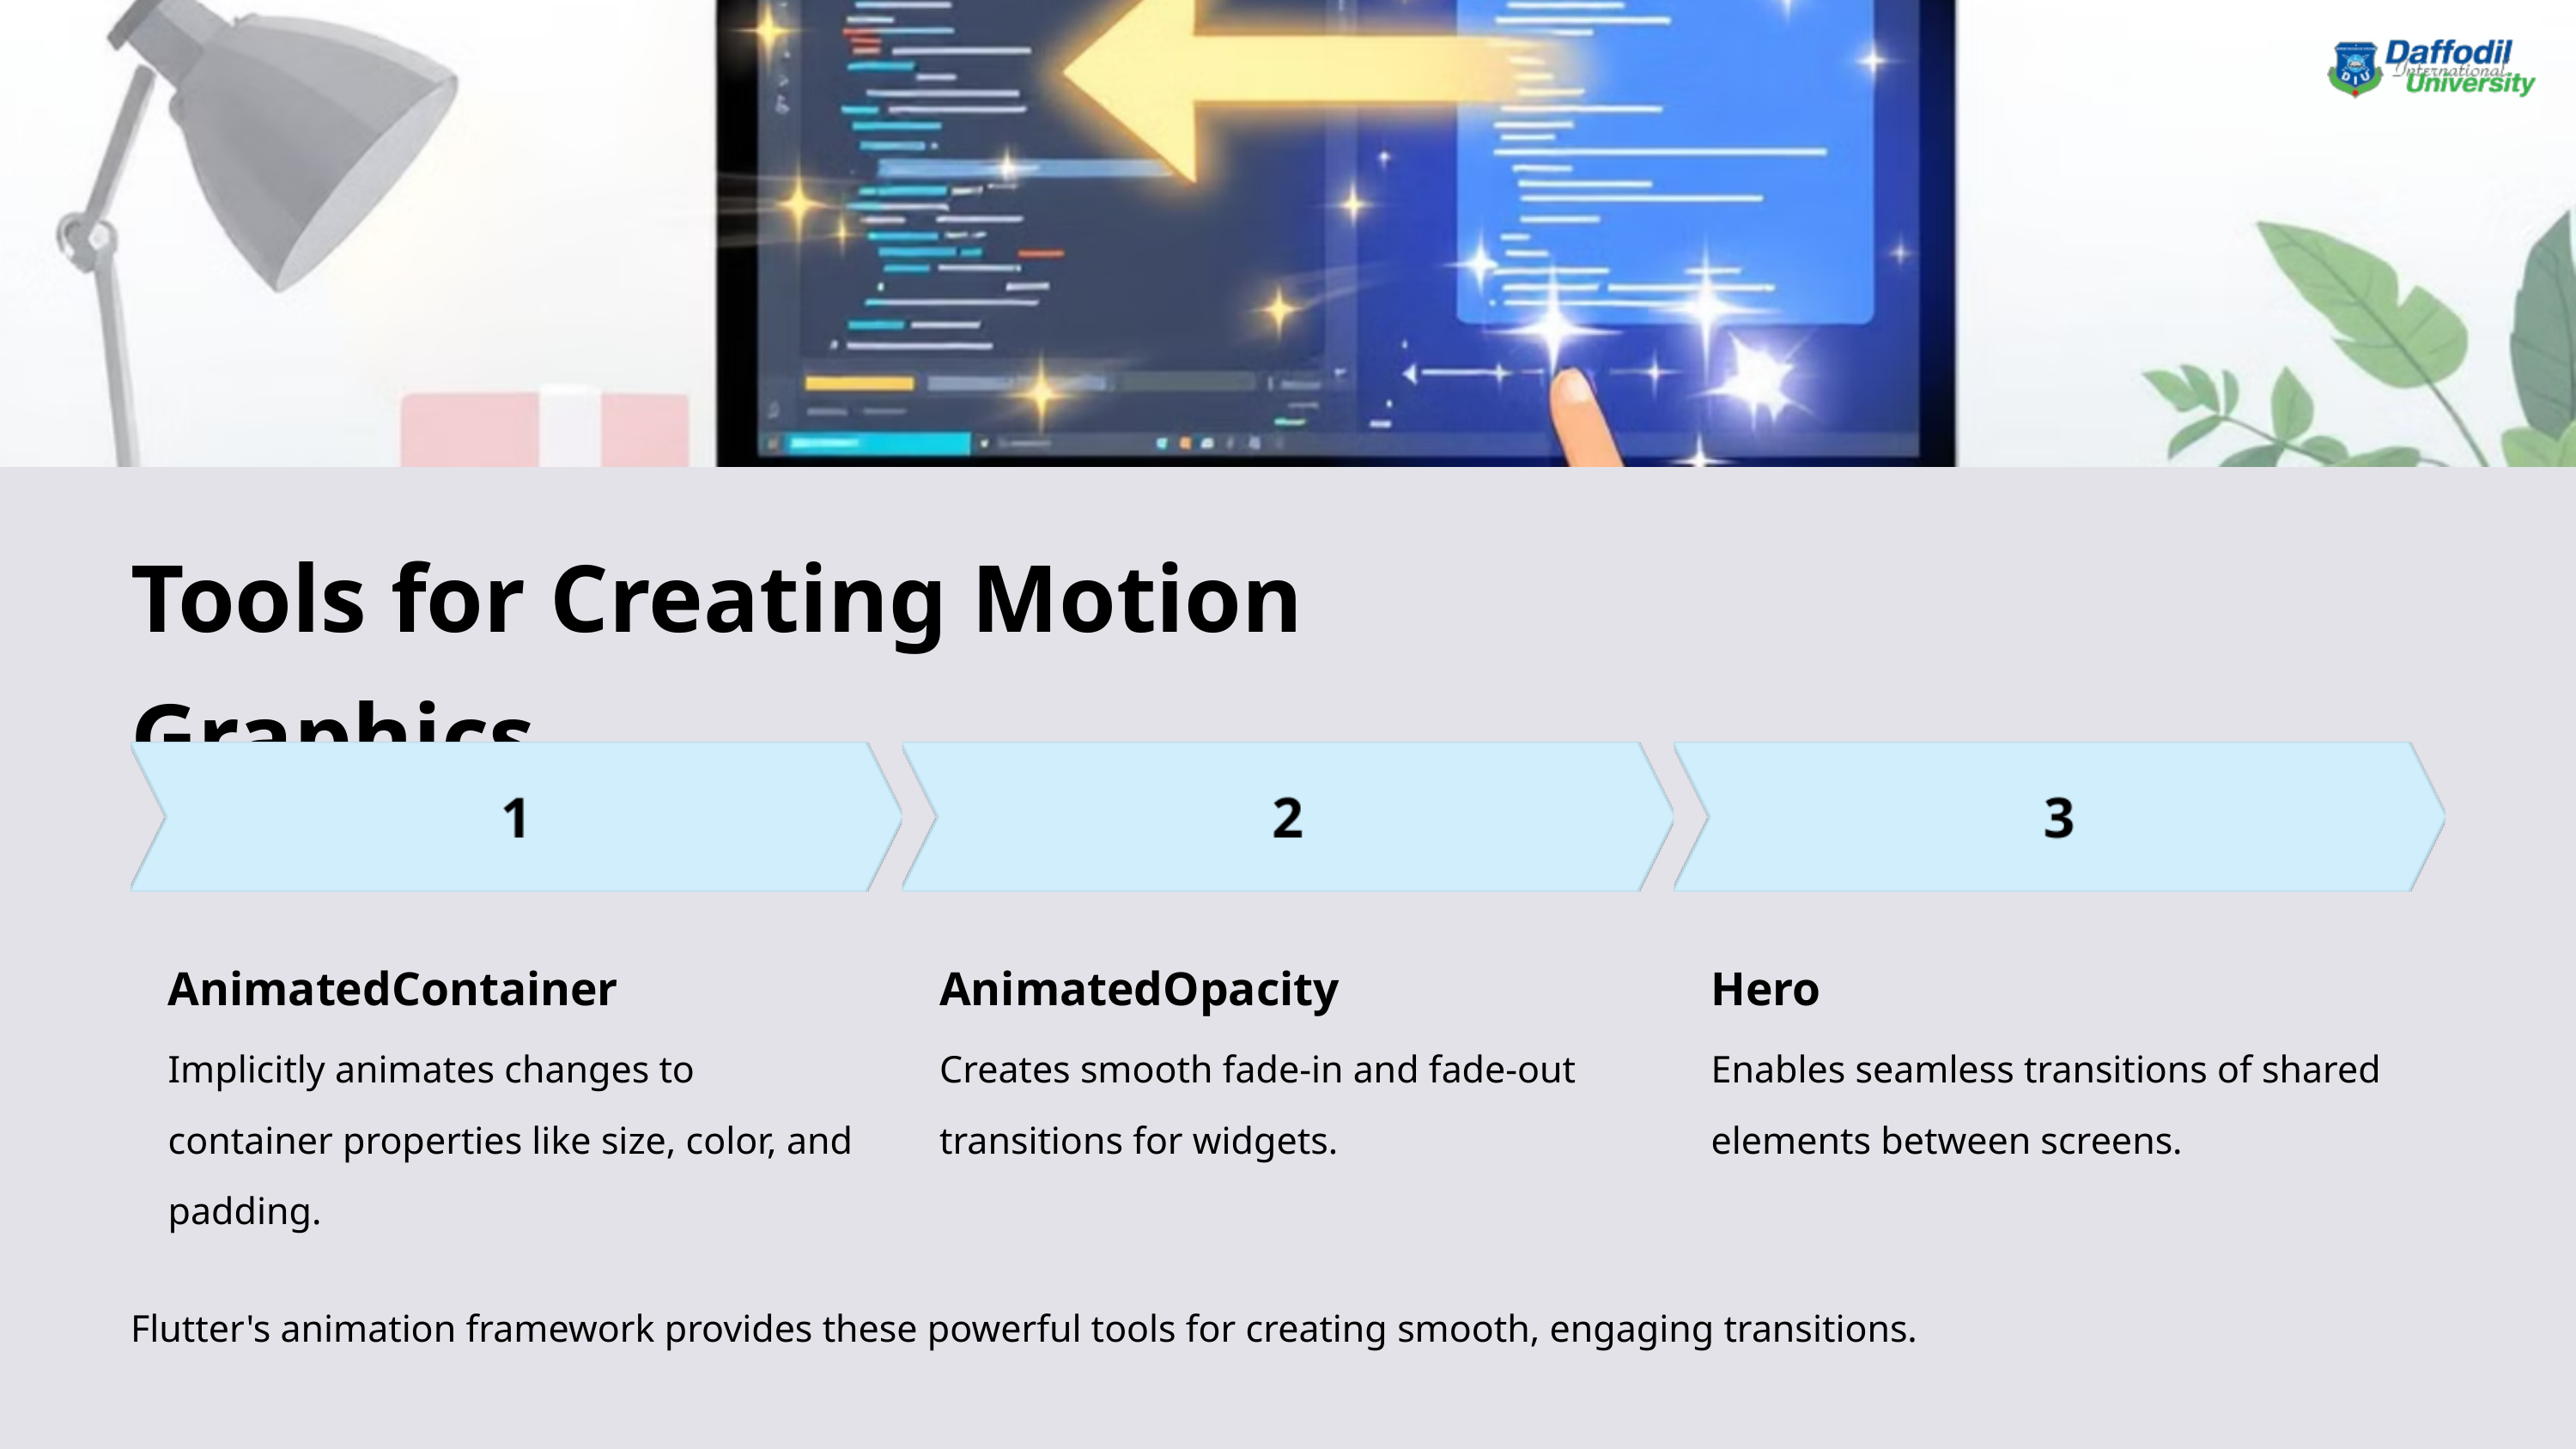

Tools for Creating Motion Graphics

AnimatedContainer

AnimatedOpacity

Hero

Implicitly animates changes to container properties like size, color, and padding.

Creates smooth fade-in and fade-out transitions for widgets.

Enables seamless transitions of shared elements between screens.

Flutter's animation framework provides these powerful tools for creating smooth, engaging transitions.